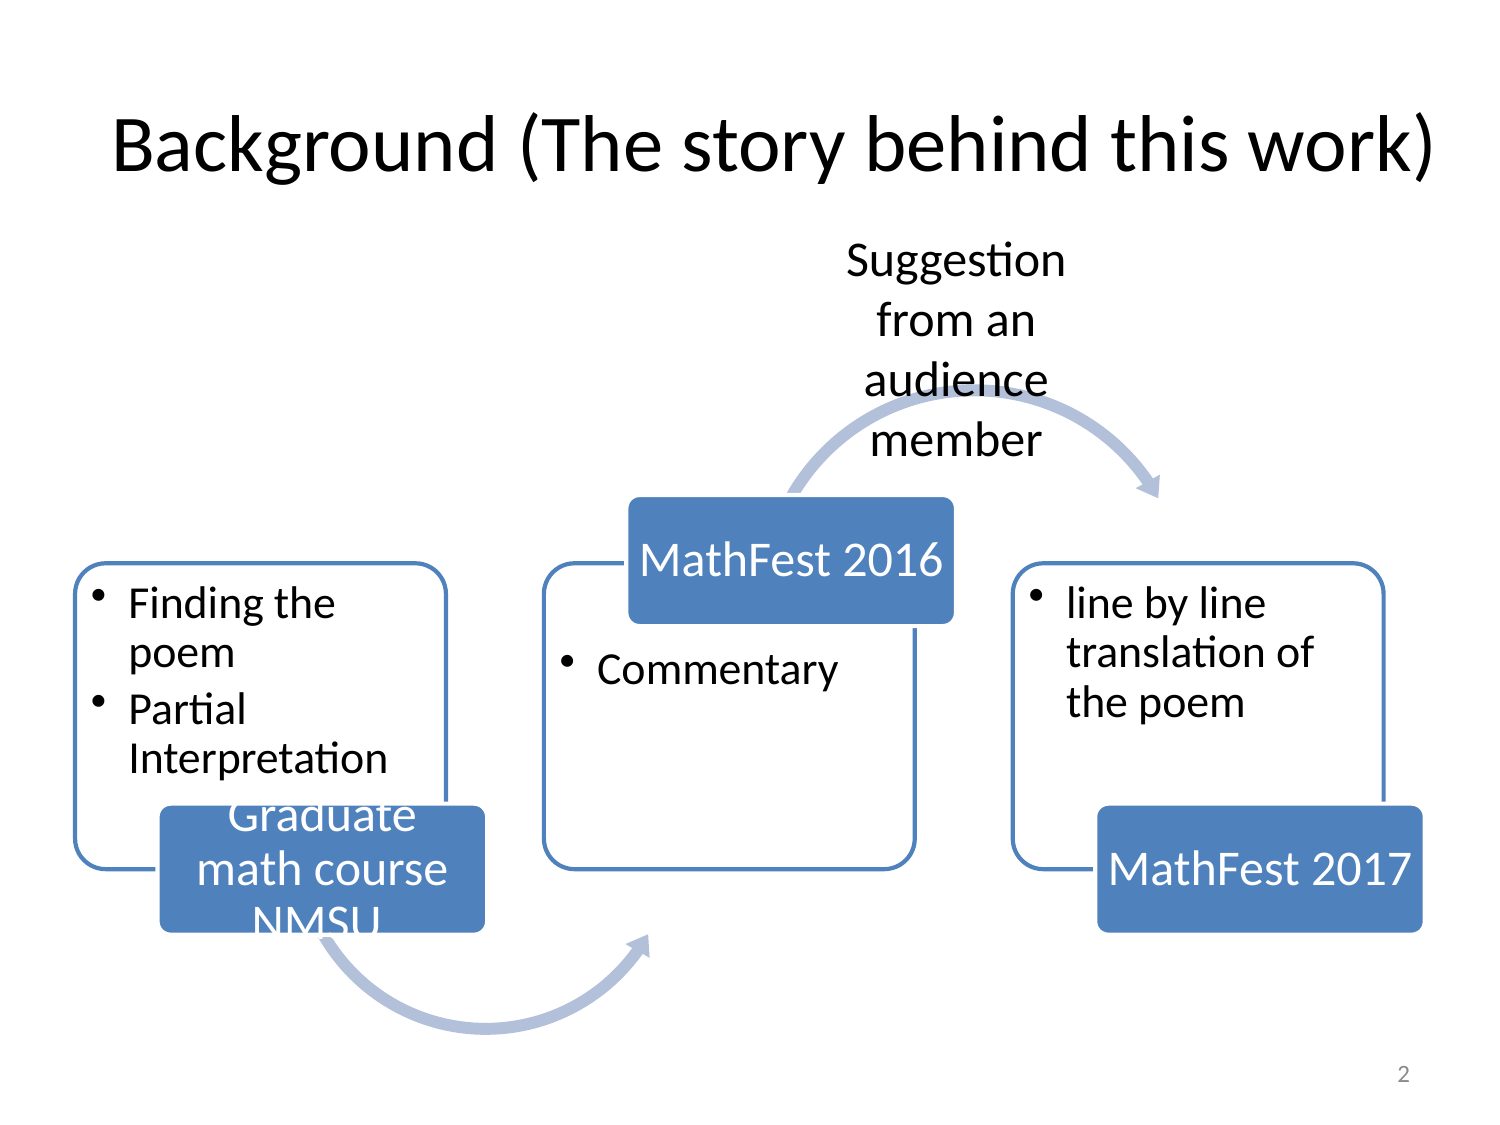

# Background (The story behind this work)
Suggestion from an audience member
Finding the poem
Partial Interpretation
Graduate math course NMSU
Commentary
MathFest 2016
line by line translation of the poem
MathFest 2017
2